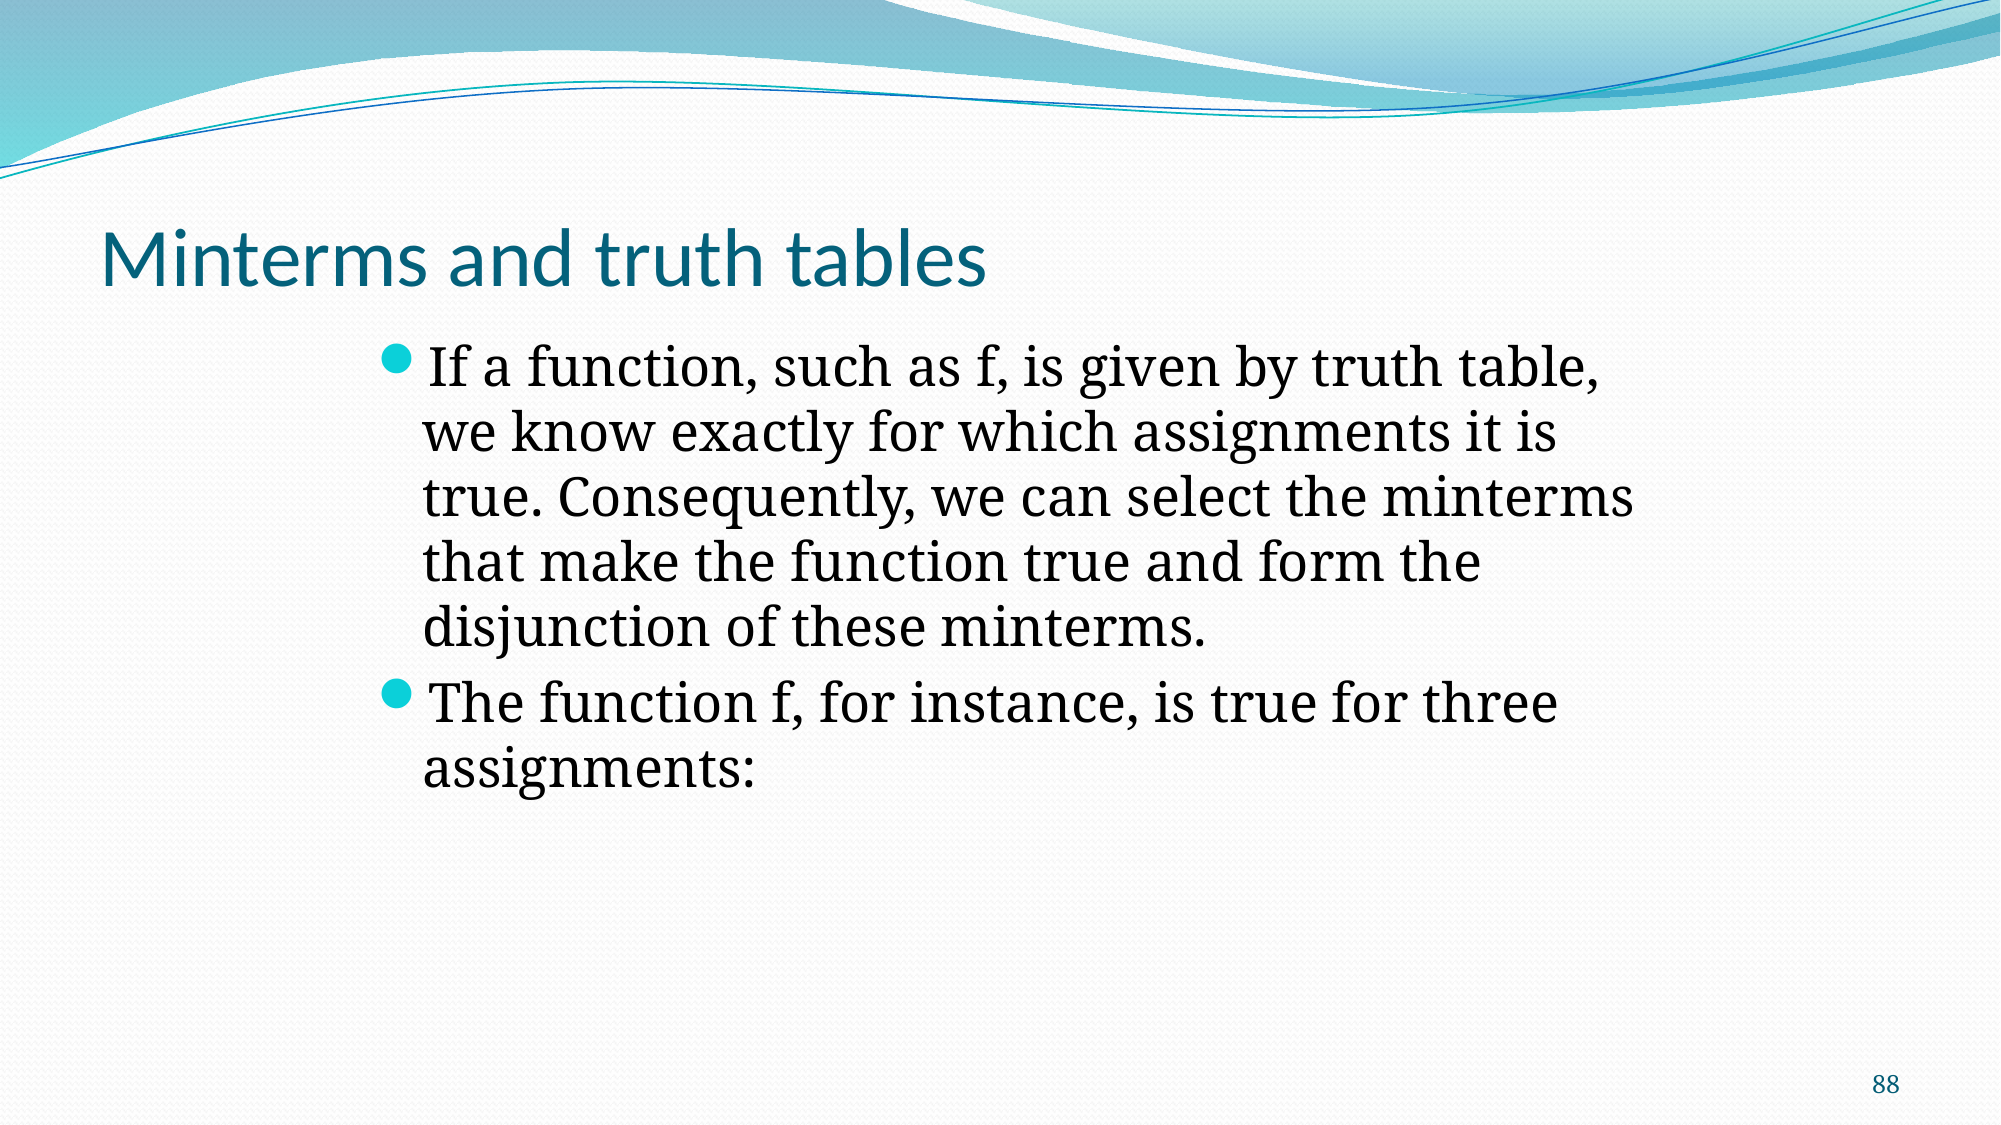

# Minterms and truth tables
If a function, such as f, is given by truth table, we know exactly for which assignments it is true. Consequently, we can select the minterms that make the function true and form the disjunction of these minterms.
The function f, for instance, is true for three assignments:
88